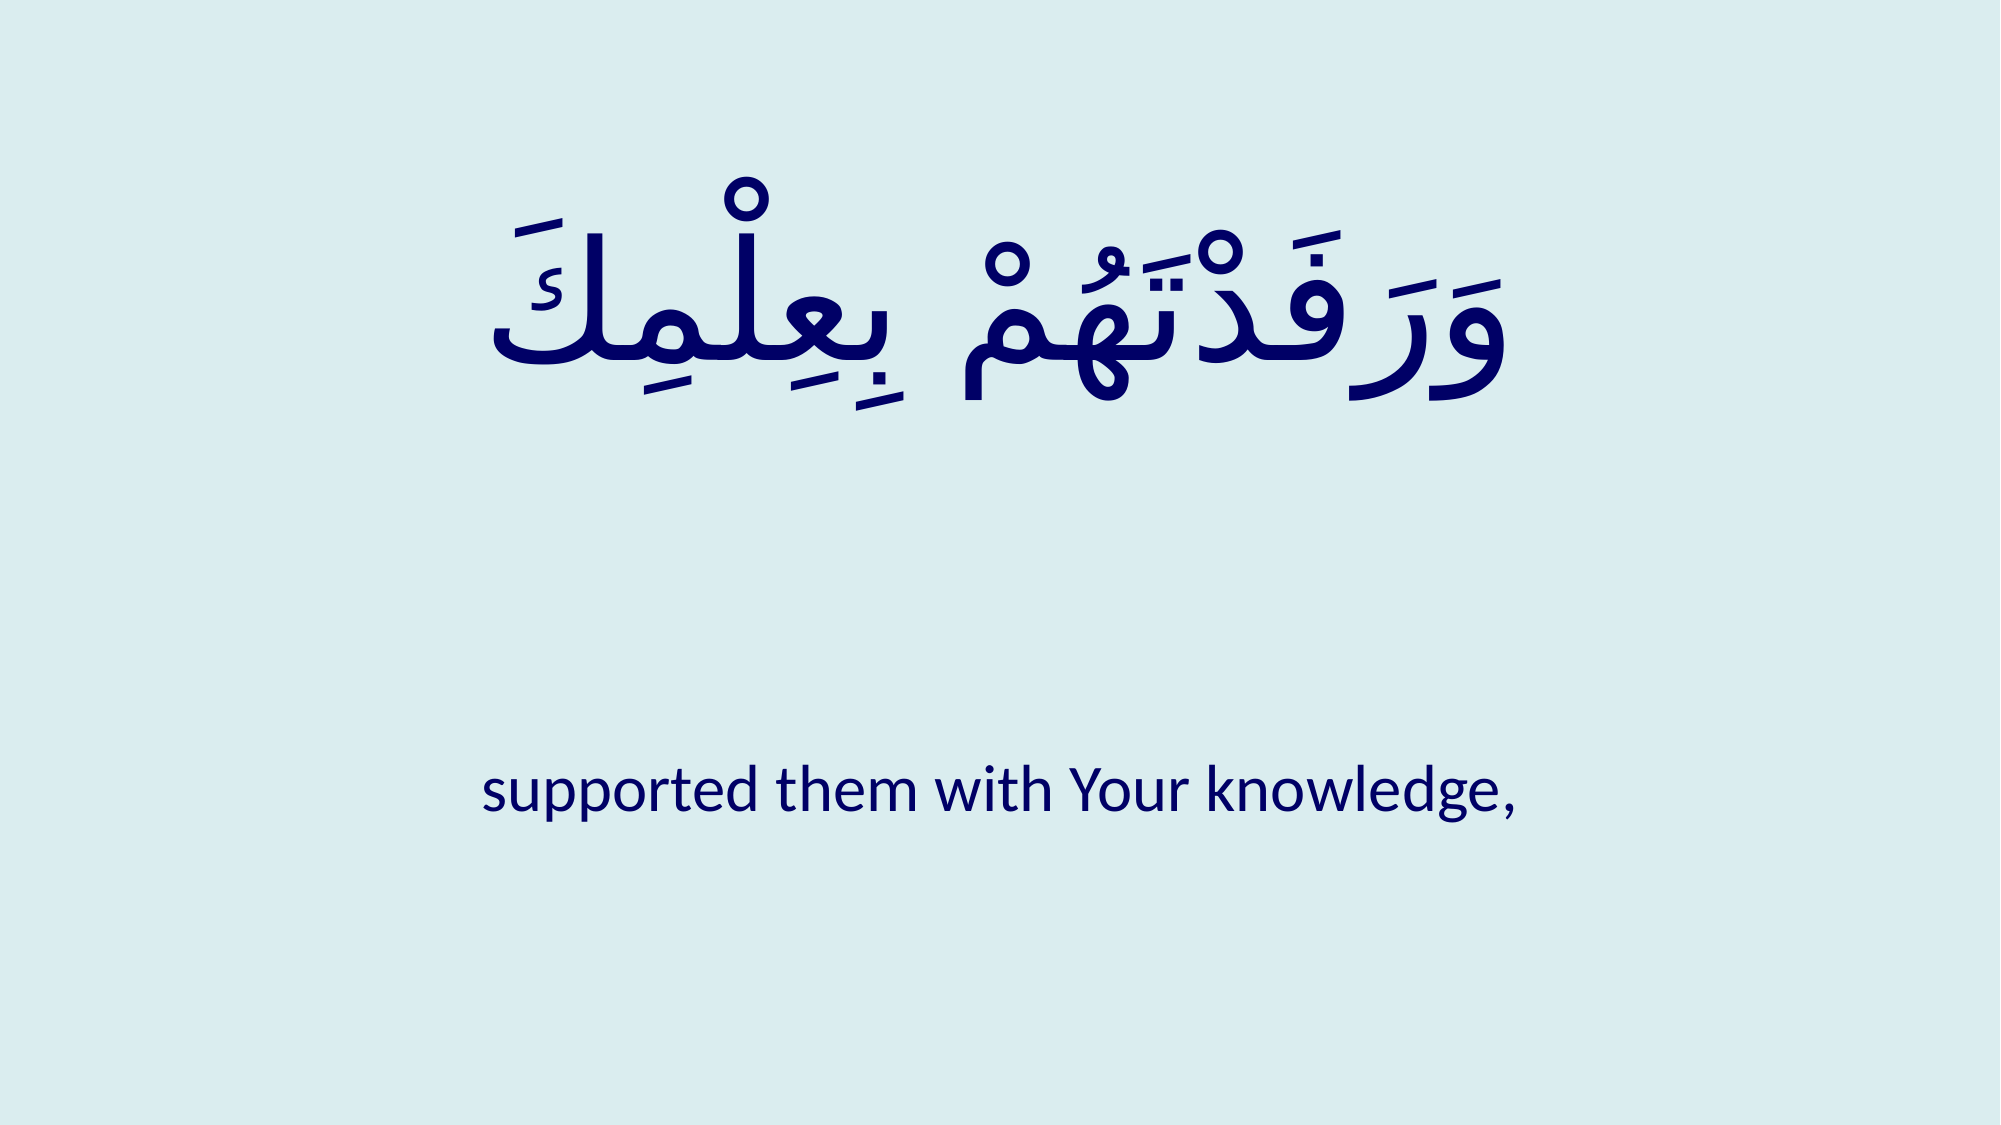

# وَرَفَدْتَهُمْ بِعِلْمِكَ
supported them with Your knowledge,